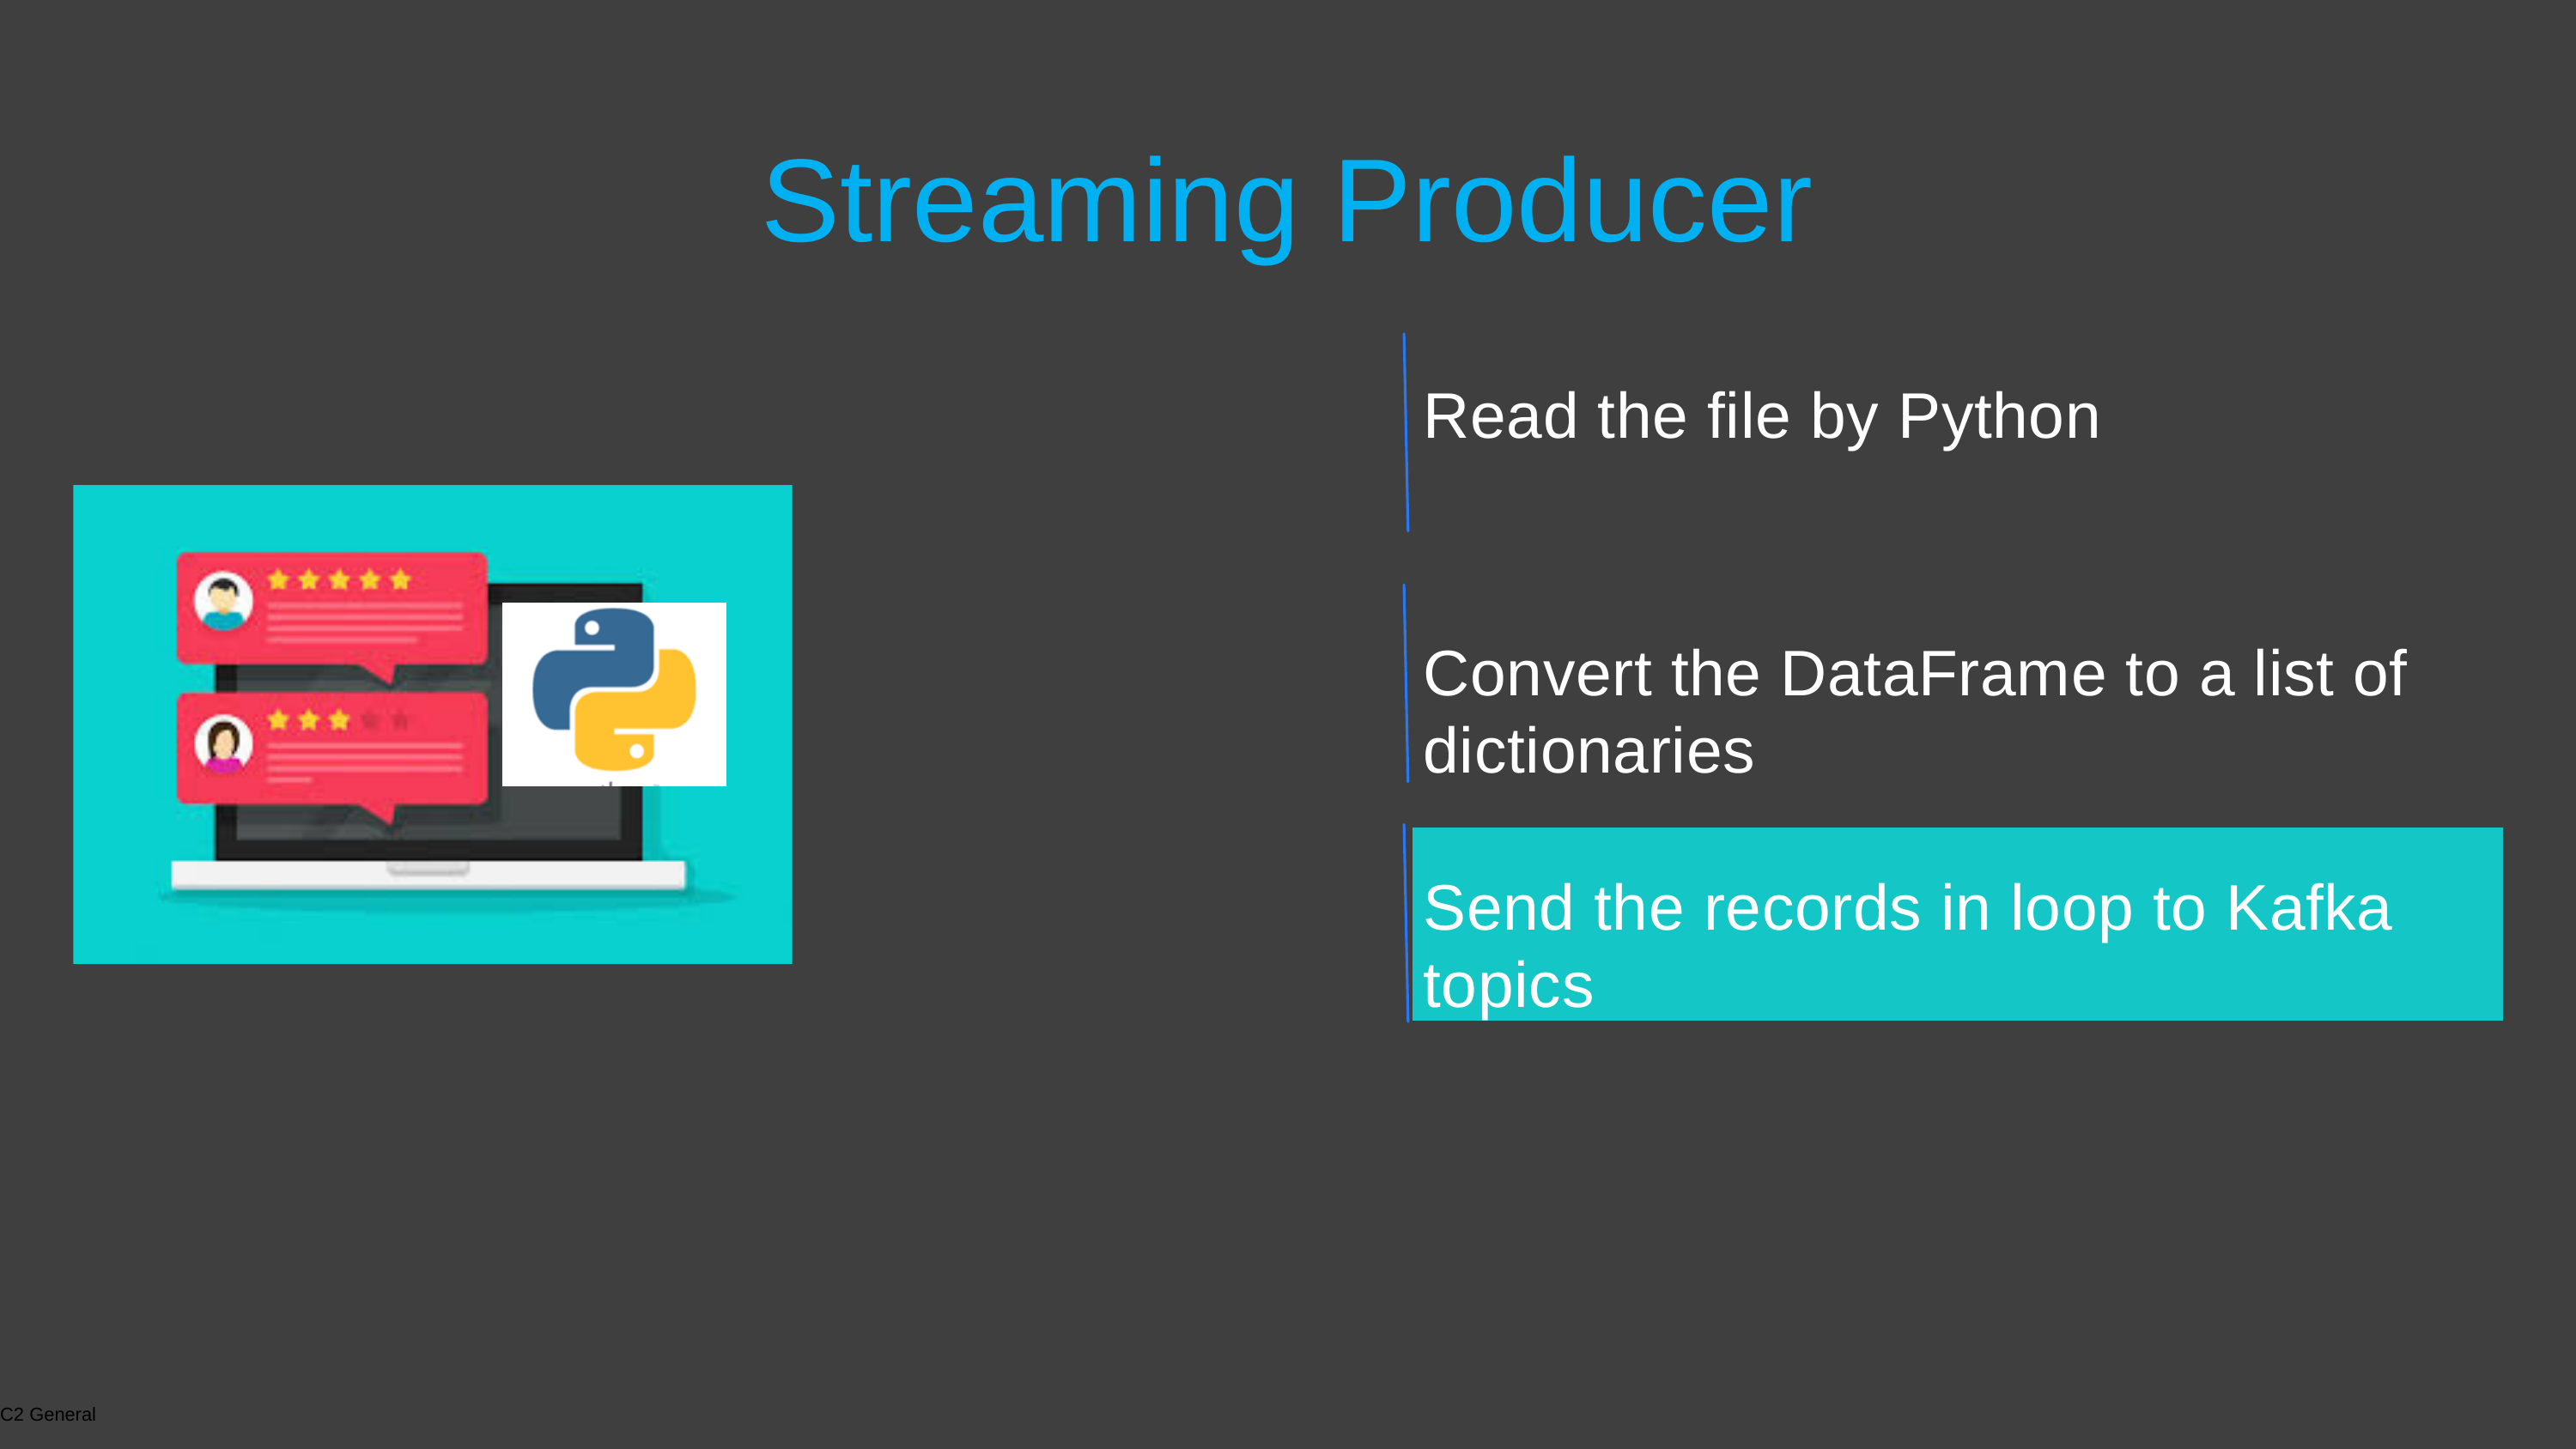

Streaming Producer
Read the file by Python

Convert the DataFrame to a list of dictionaries

Send the records in loop to Kafka topics

C2 General